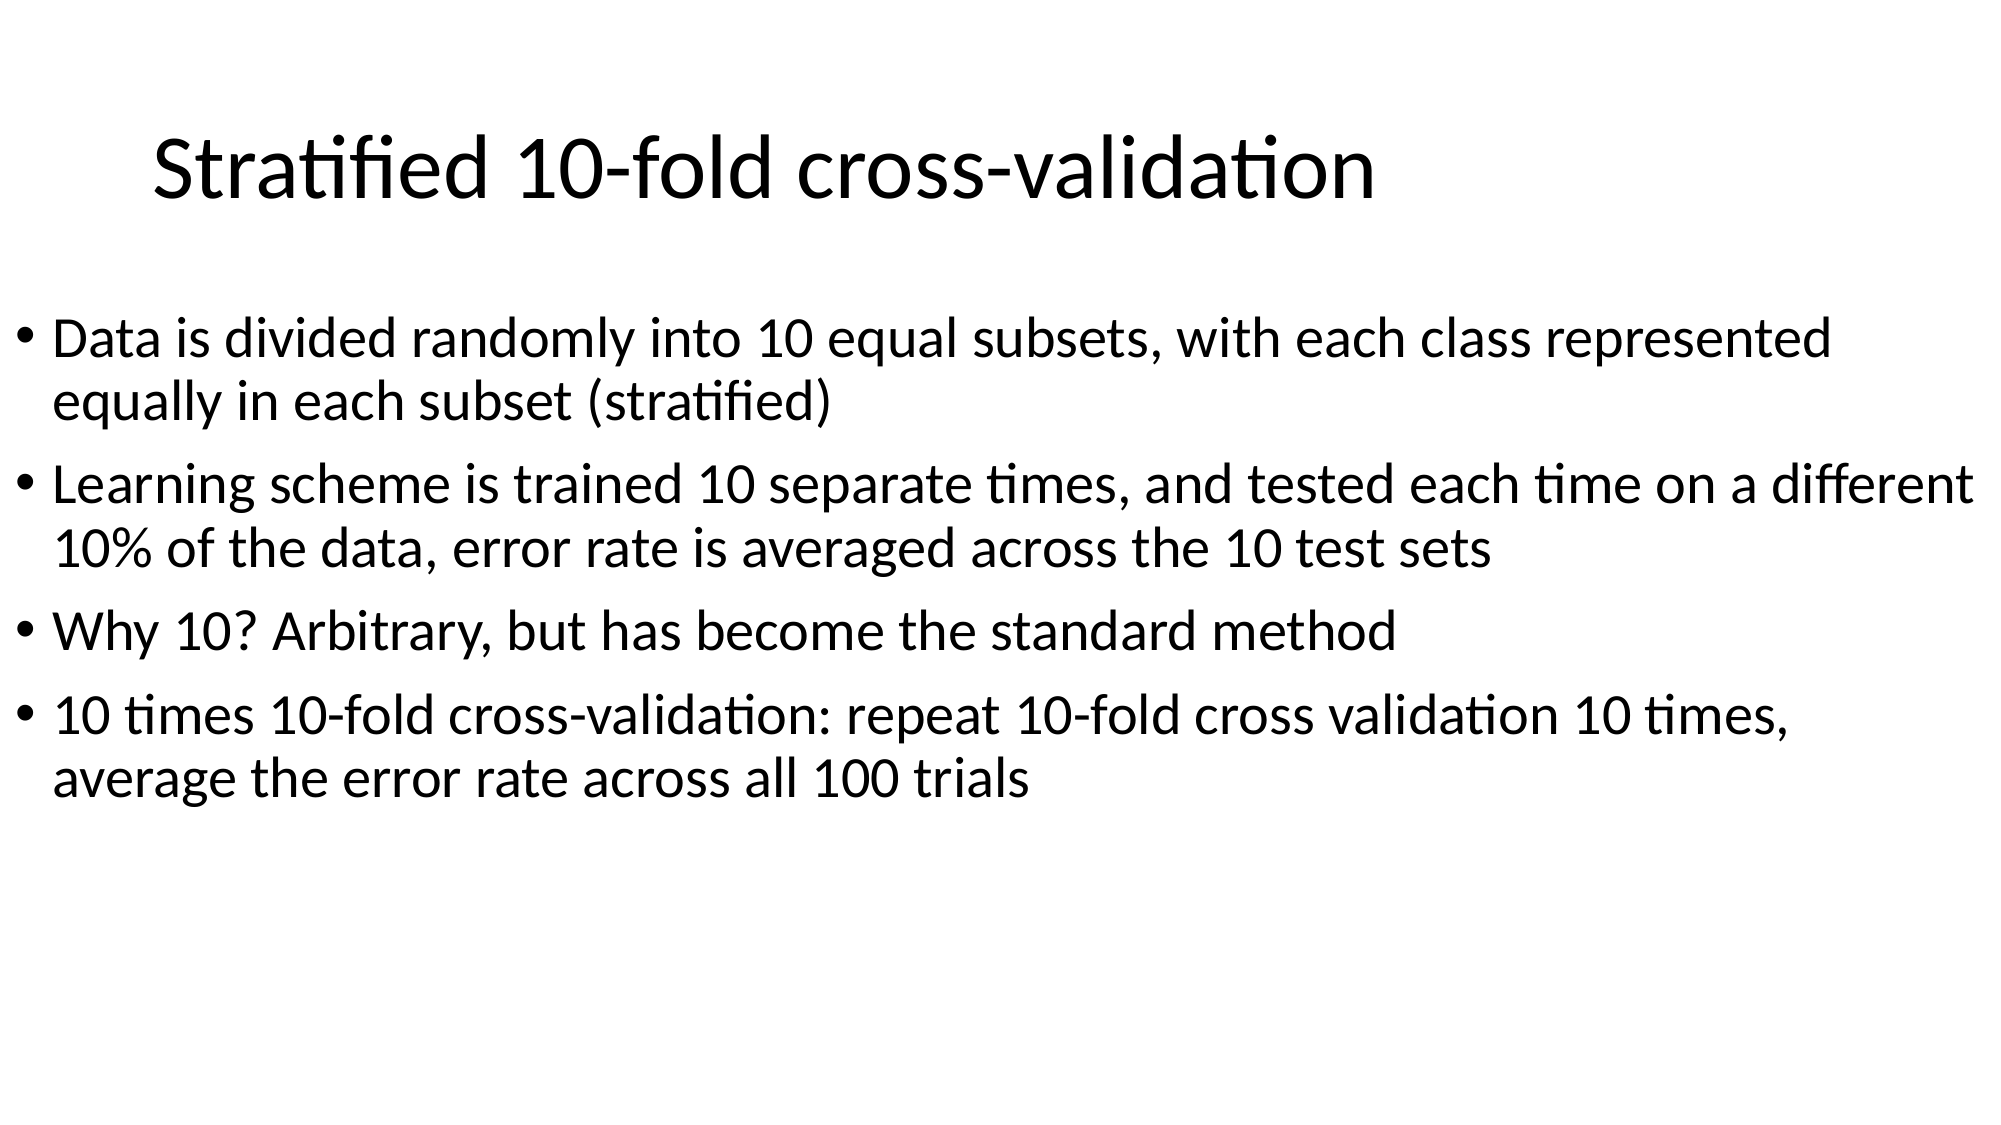

# Stratified 10-fold cross-validation
Data is divided randomly into 10 equal subsets, with each class represented equally in each subset (stratified)
Learning scheme is trained 10 separate times, and tested each time on a different 10% of the data, error rate is averaged across the 10 test sets
Why 10? Arbitrary, but has become the standard method
10 times 10-fold cross-validation: repeat 10-fold cross validation 10 times, average the error rate across all 100 trials